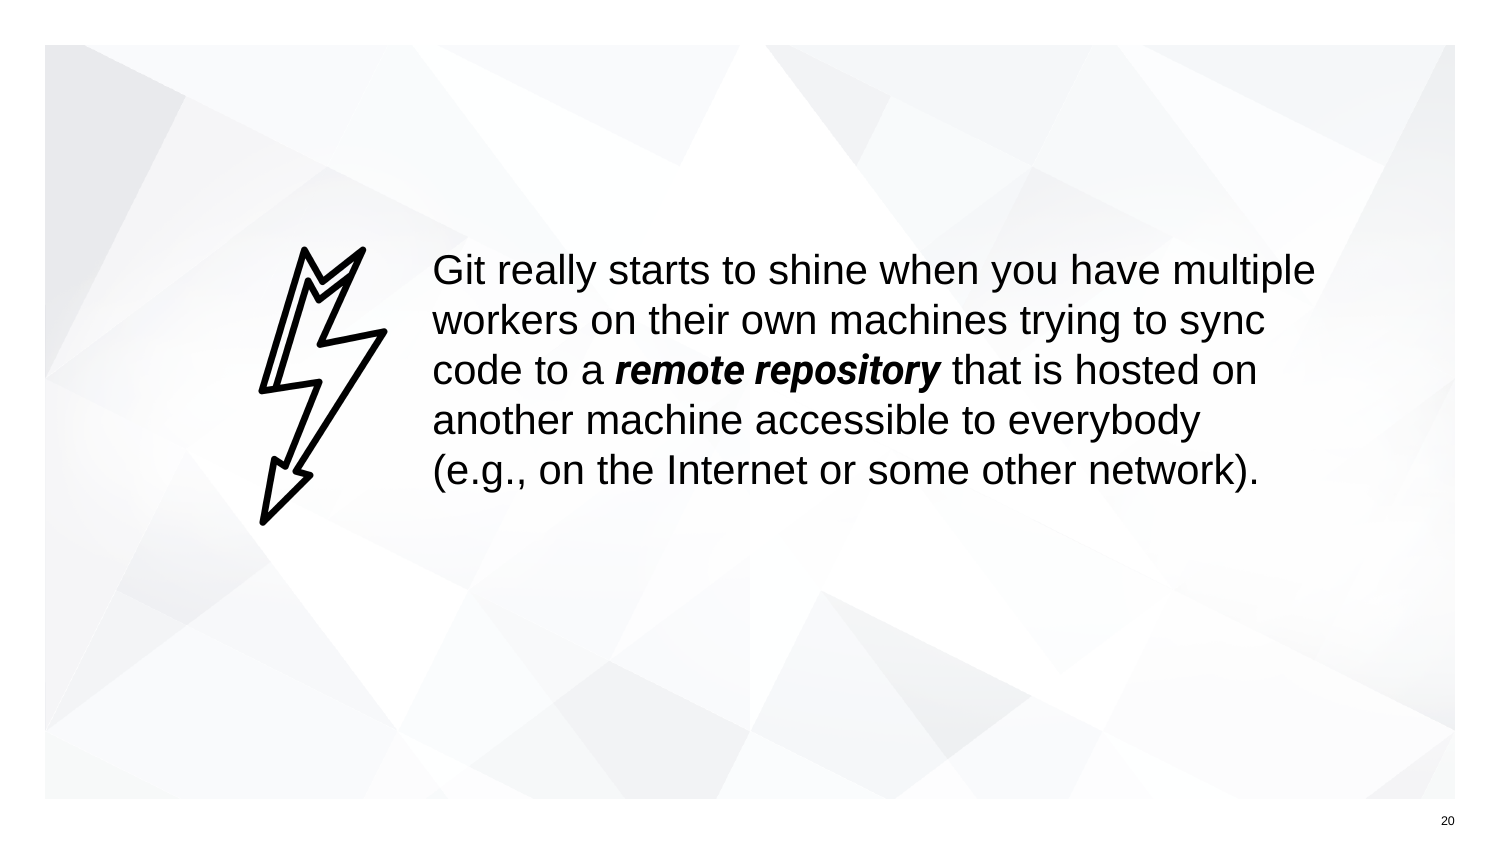

# Git really starts to shine when you have multiple workers on their own machines trying to sync code to a remote repository that is hosted on another machine accessible to everybody (e.g., on the Internet or some other network).

20